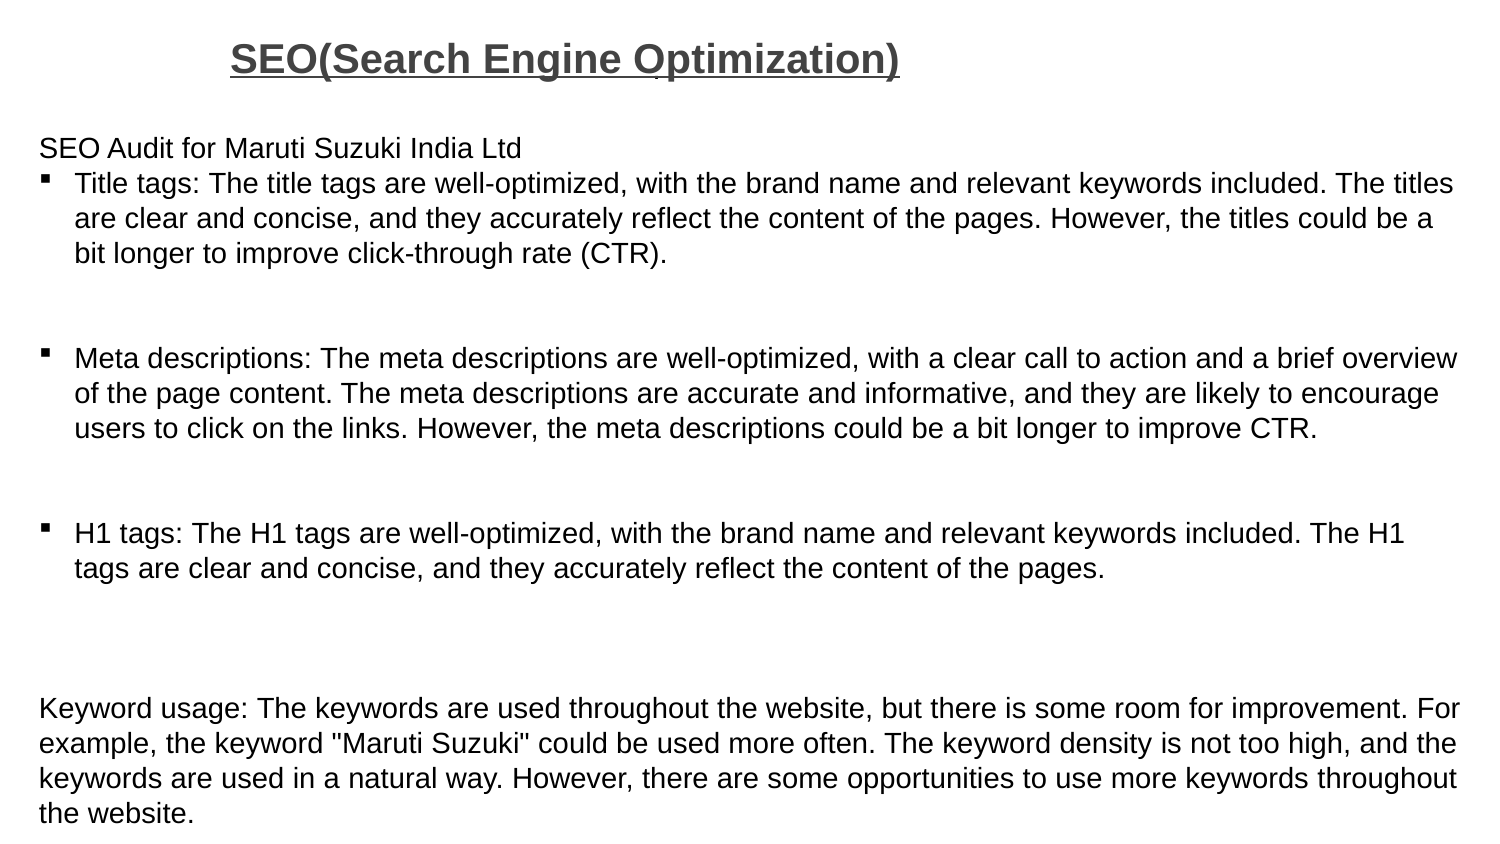

.

SEO(Search Engine Optimization)
SEO Audit for Maruti Suzuki India Ltd
Title tags: The title tags are well-optimized, with the brand name and relevant keywords included. The titles are clear and concise, and they accurately reflect the content of the pages. However, the titles could be a bit longer to improve click-through rate (CTR).

Meta descriptions: The meta descriptions are well-optimized, with a clear call to action and a brief overview of the page content. The meta descriptions are accurate and informative, and they are likely to encourage users to click on the links. However, the meta descriptions could be a bit longer to improve CTR.

H1 tags: The H1 tags are well-optimized, with the brand name and relevant keywords included. The H1 tags are clear and concise, and they accurately reflect the content of the pages.

Keyword usage: The keywords are used throughout the website, but there is some room for improvement. For example, the keyword "Maruti Suzuki" could be used more often. The keyword density is not too high, and the keywords are used in a natural way. However, there are some opportunities to use more keywords throughout the website.

.